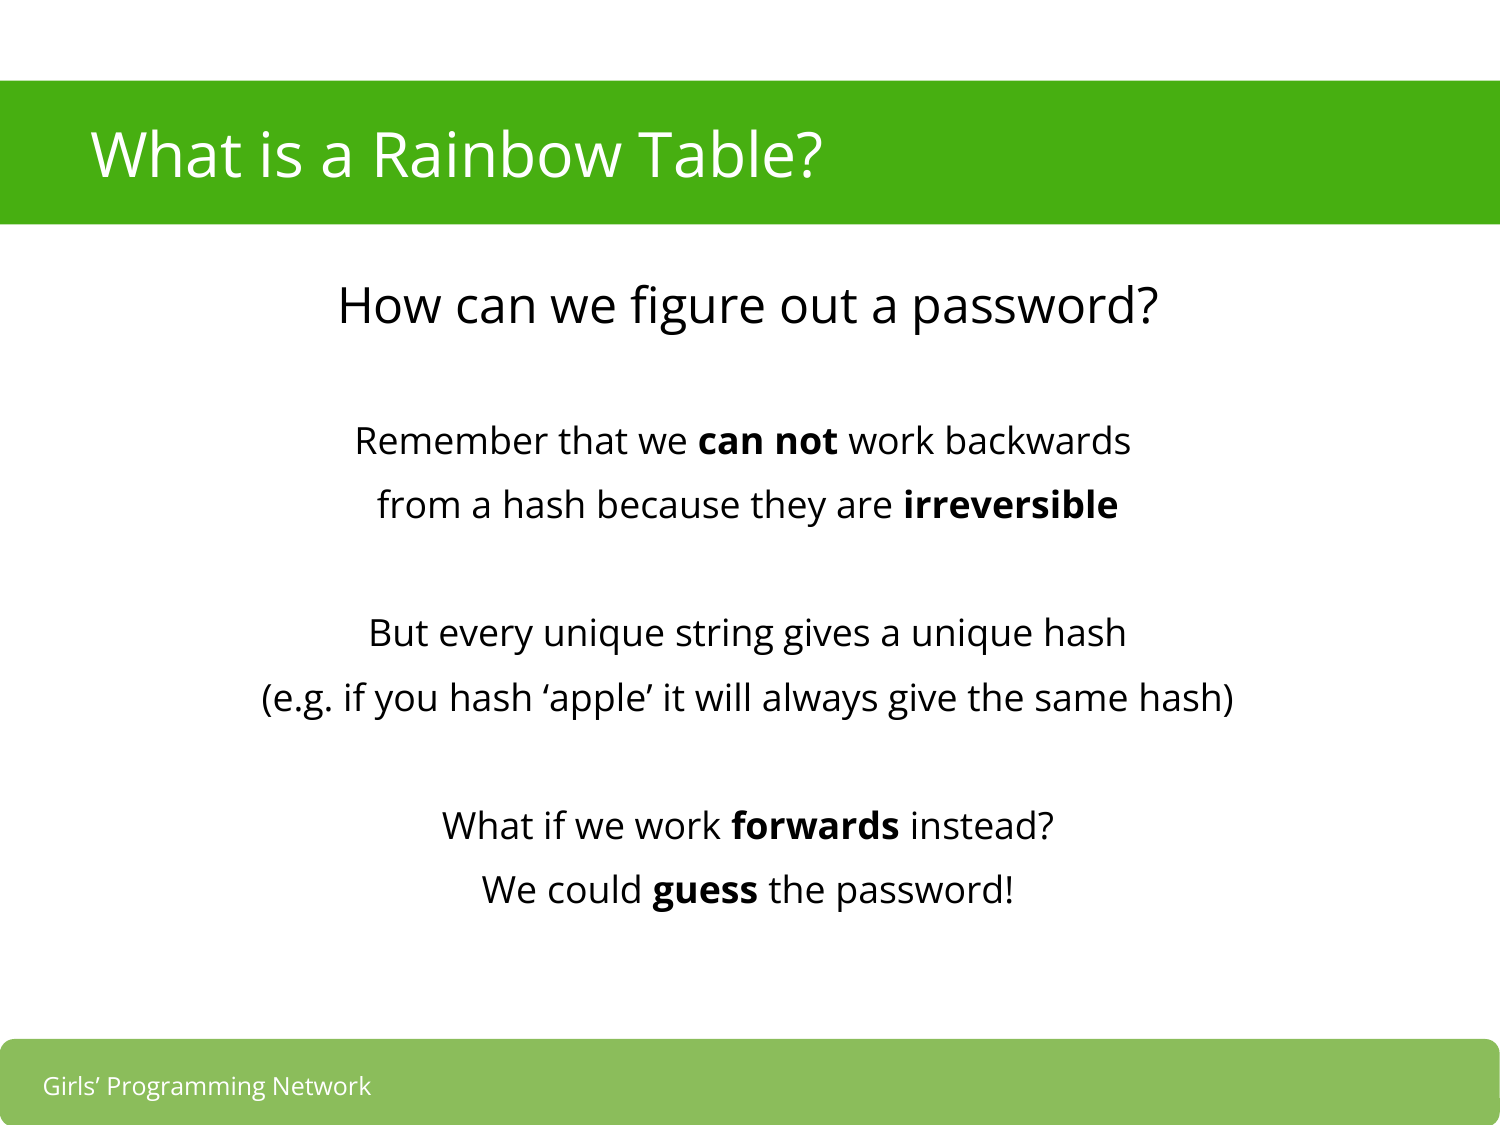

# What is a Rainbow Table?
How can we figure out a password?

Remember that we can not work backwards
from a hash because they are irreversible

But every unique string gives a unique hash
(e.g. if you hash ‘apple’ it will always give the same hash)

What if we work forwards instead?
We could guess the password!